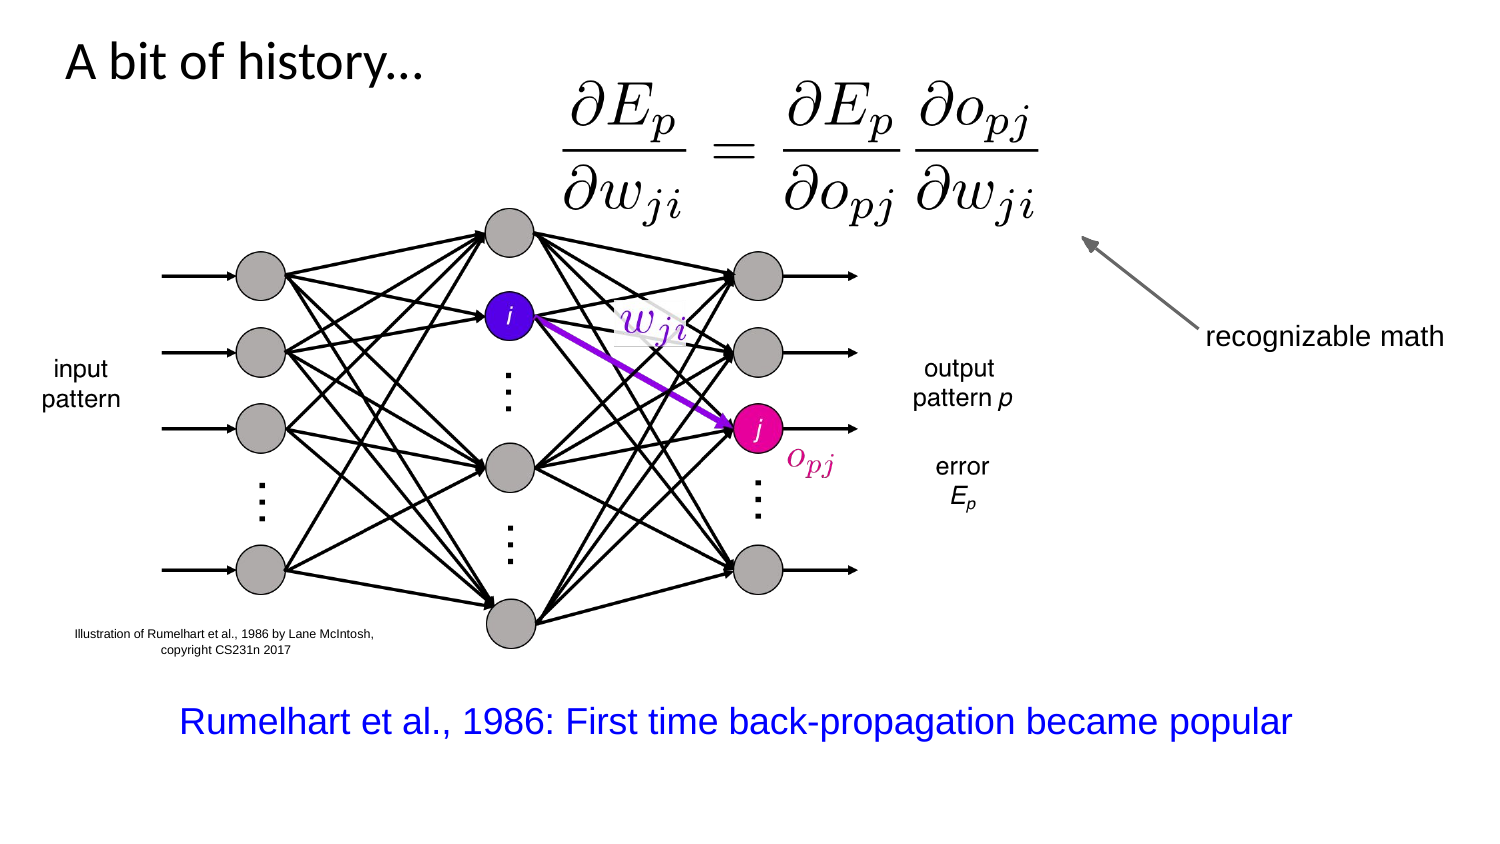

# A bit of history...

recognizable math
Illustration of Rumelhart et al., 1986 by Lane McIntosh,  copyright CS231n 2017
Rumelhart et al., 1986: First time back-propagation became popular